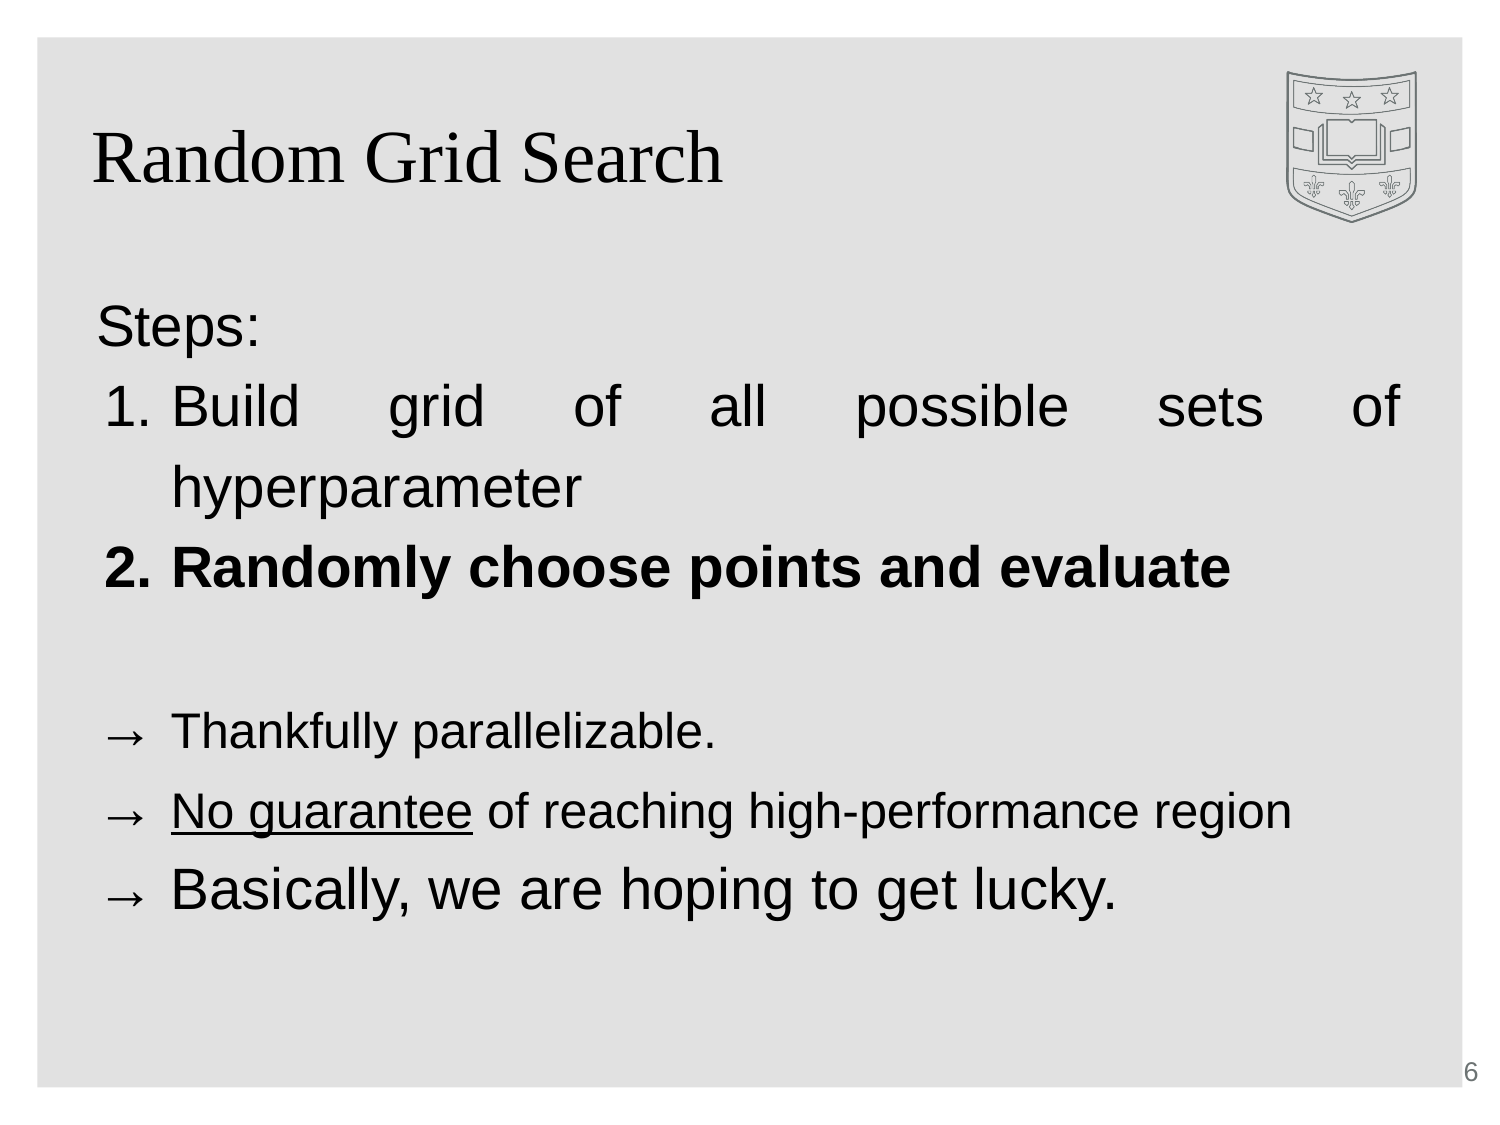

# Random Grid Search
Steps:
Build grid of all possible sets of hyperparameter
Randomly choose points and evaluate

→ Thankfully parallelizable.
→ No guarantee of reaching high-performance region
→ Basically, we are hoping to get lucky.
6